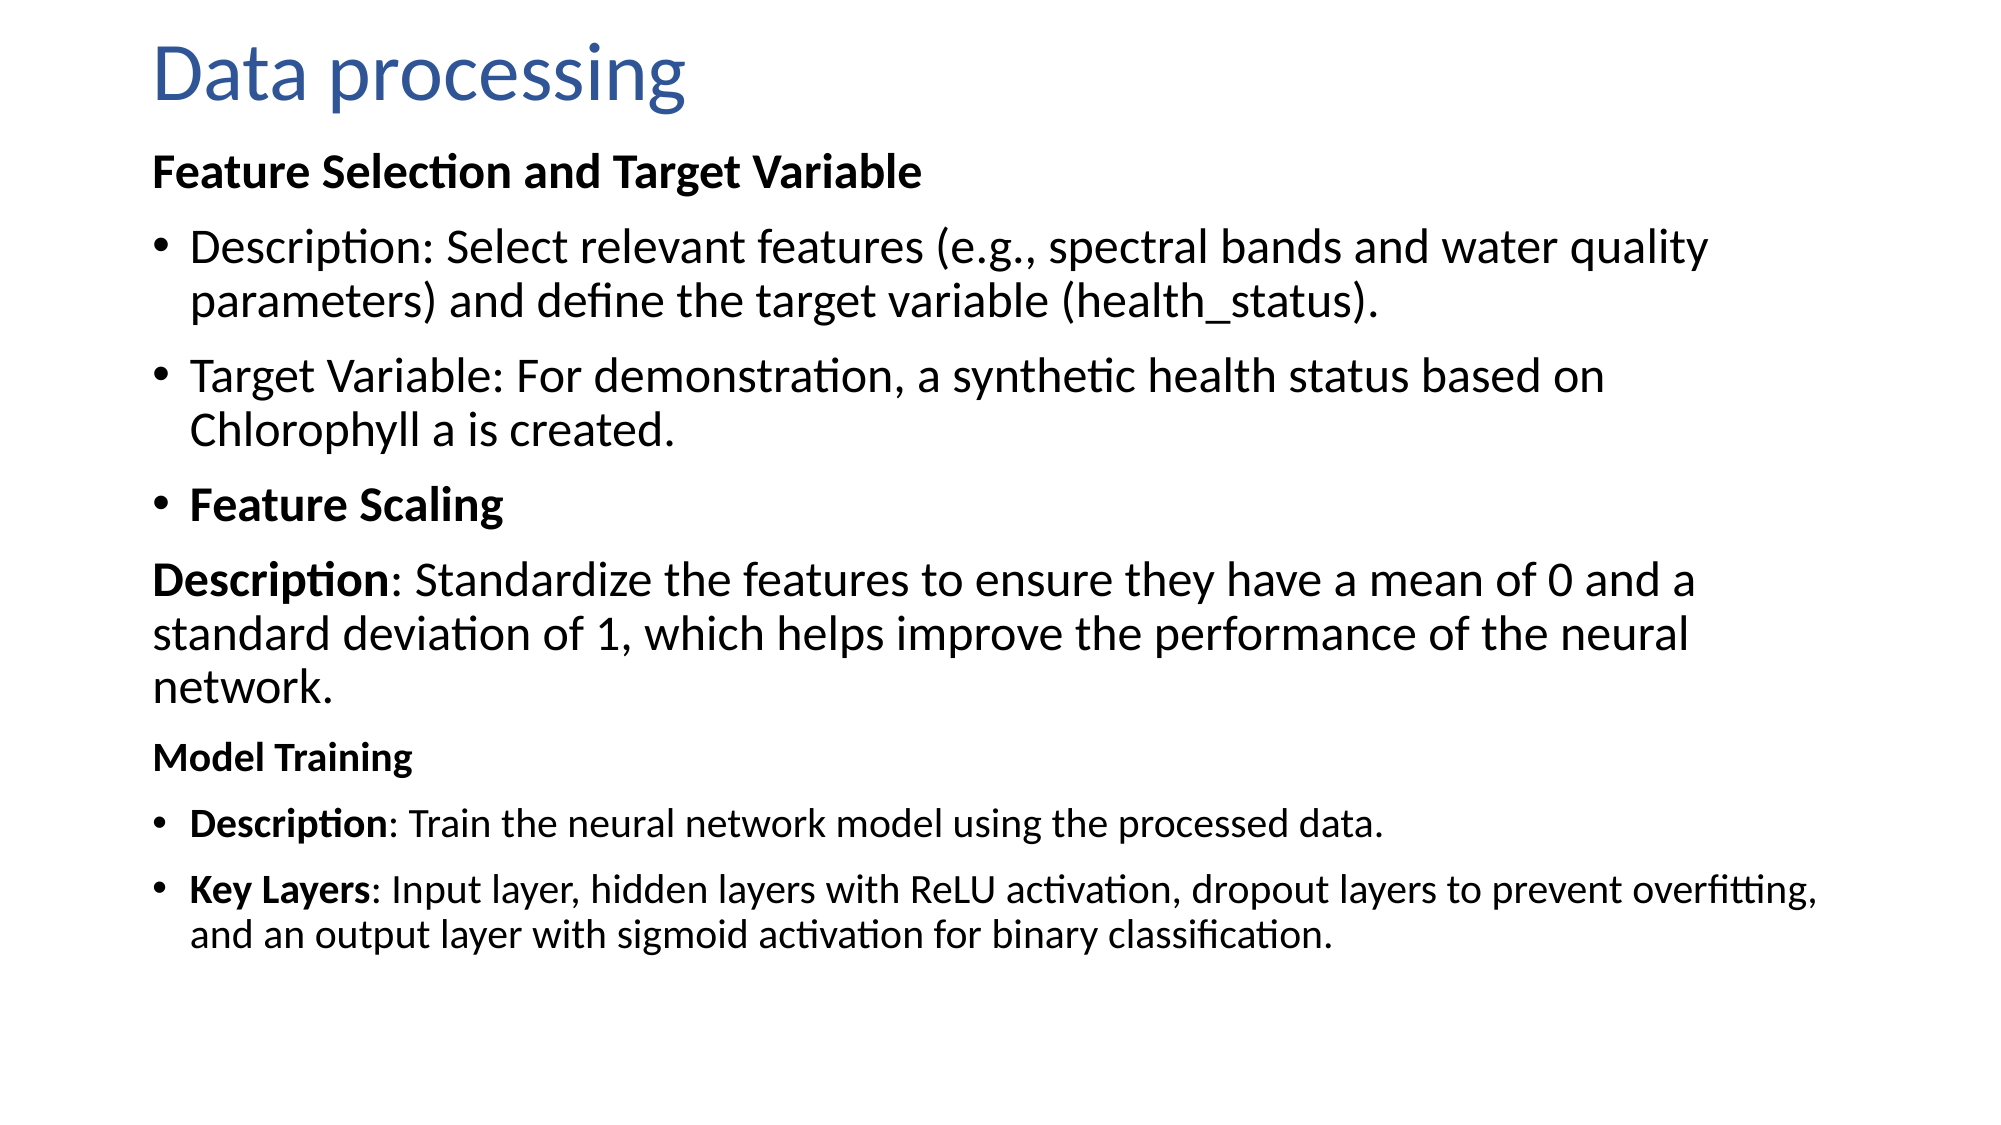

# Data processing
Feature Selection and Target Variable
Description: Select relevant features (e.g., spectral bands and water quality parameters) and define the target variable (health_status).
Target Variable: For demonstration, a synthetic health status based on Chlorophyll a is created.
Feature Scaling
Description: Standardize the features to ensure they have a mean of 0 and a standard deviation of 1, which helps improve the performance of the neural network.
Model Training
Description: Train the neural network model using the processed data.
Key Layers: Input layer, hidden layers with ReLU activation, dropout layers to prevent overfitting, and an output layer with sigmoid activation for binary classification.